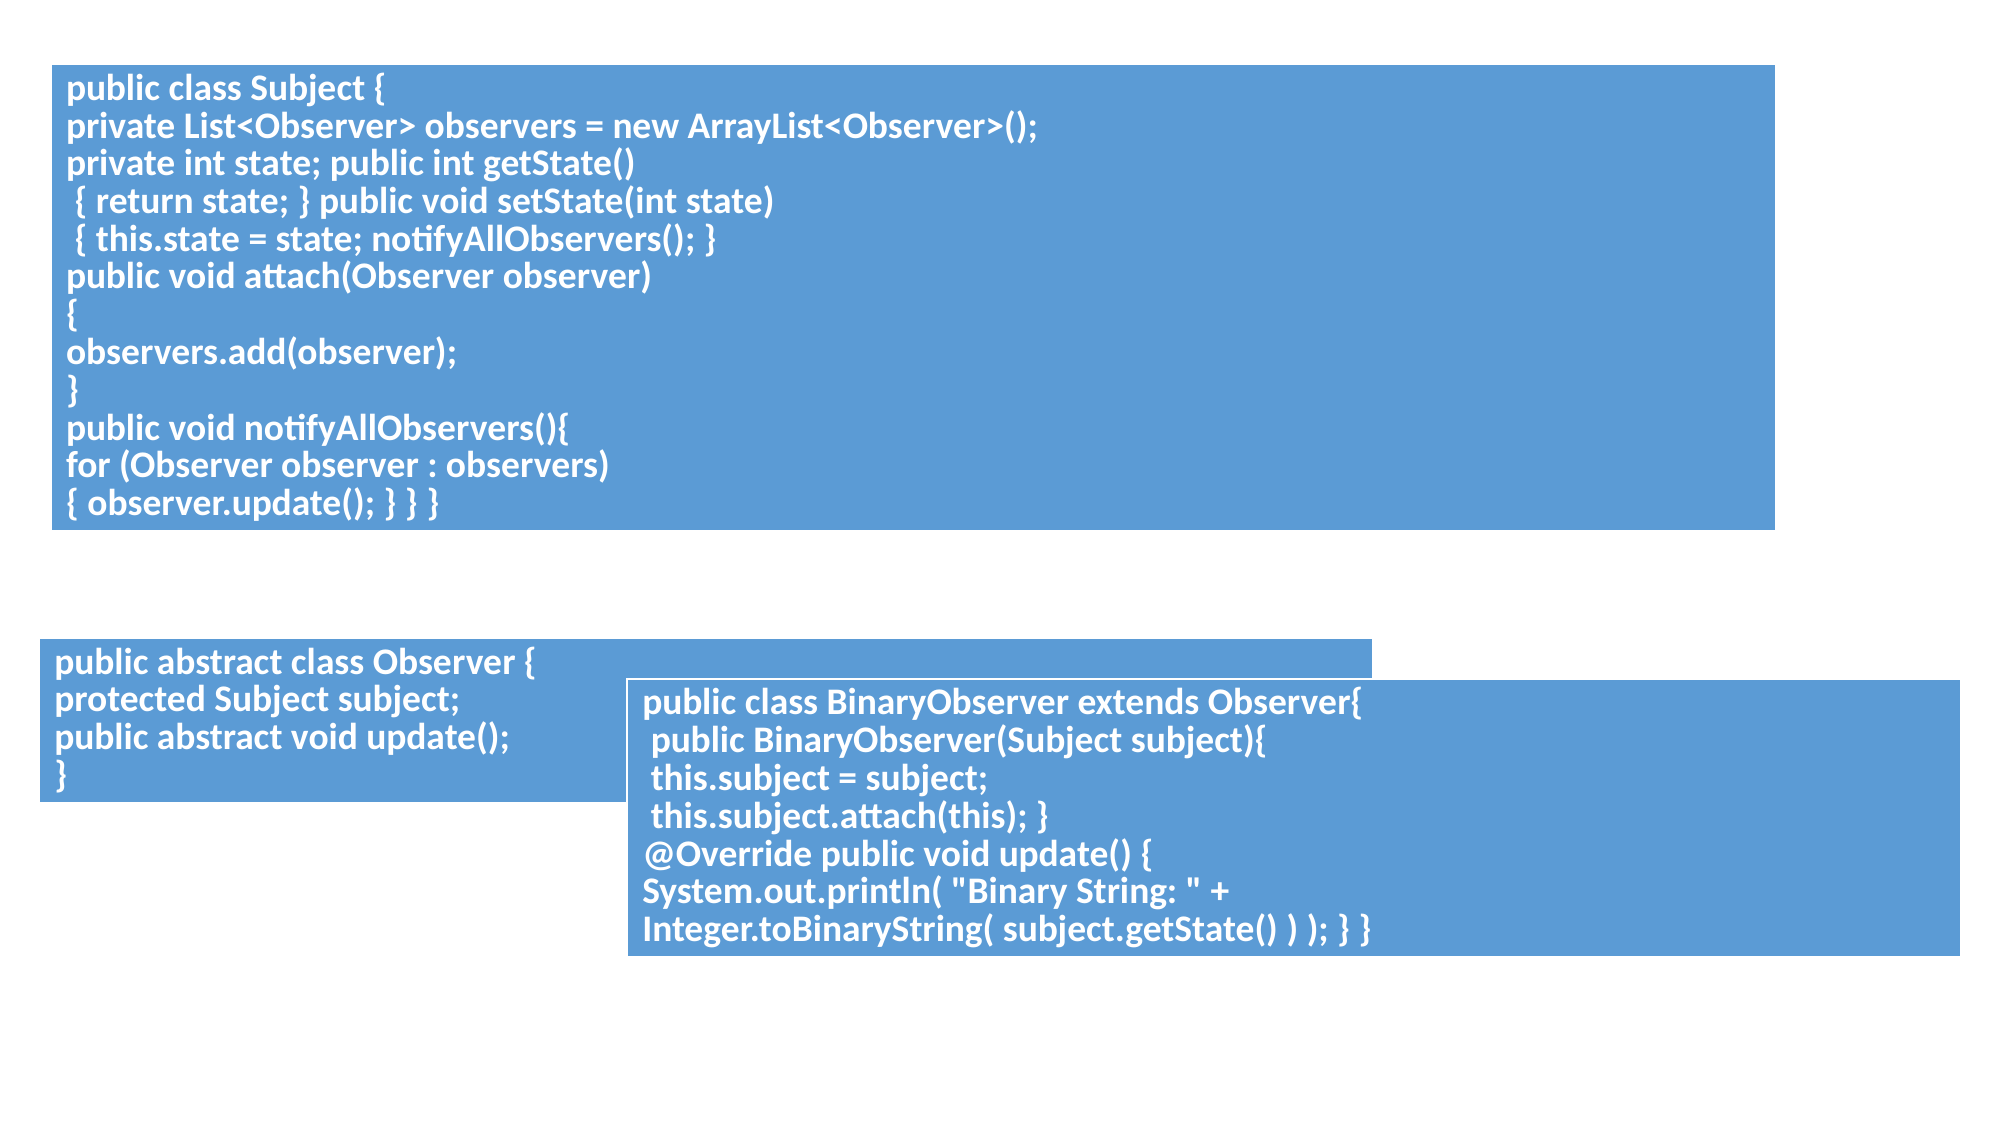

| public class Subject { private List<Observer> observers = new ArrayList<Observer>(); private int state; public int getState() { return state; } public void setState(int state) { this.state = state; notifyAllObservers(); } public void attach(Observer observer) { observers.add(observer); } public void notifyAllObservers(){ for (Observer observer : observers) { observer.update(); } } } |
| --- |
| public abstract class Observer { protected Subject subject; public abstract void update(); } |
| --- |
| public class BinaryObserver extends Observer{ public BinaryObserver(Subject subject){ this.subject = subject; this.subject.attach(this); } @Override public void update() { System.out.println( "Binary String: " + Integer.toBinaryString( subject.getState() ) ); } } |
| --- |